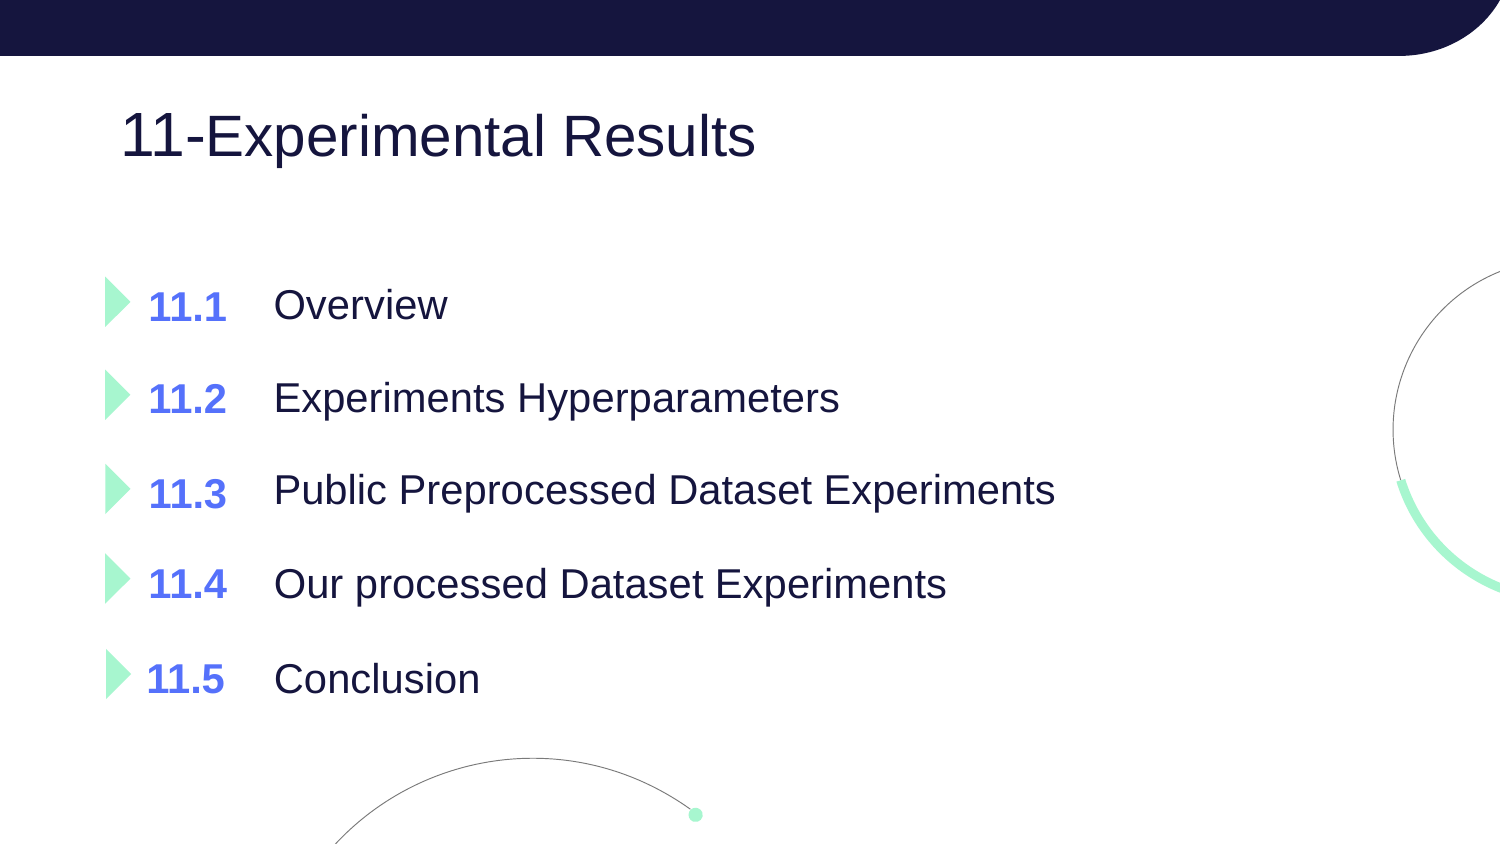

# 11-Experimental Results
Overview
11.1

Experiments Hyperparameters
11.2

Public Preprocessed Dataset Experiments
11.3

Our processed Dataset Experiments
11.4

Conclusion
11.5